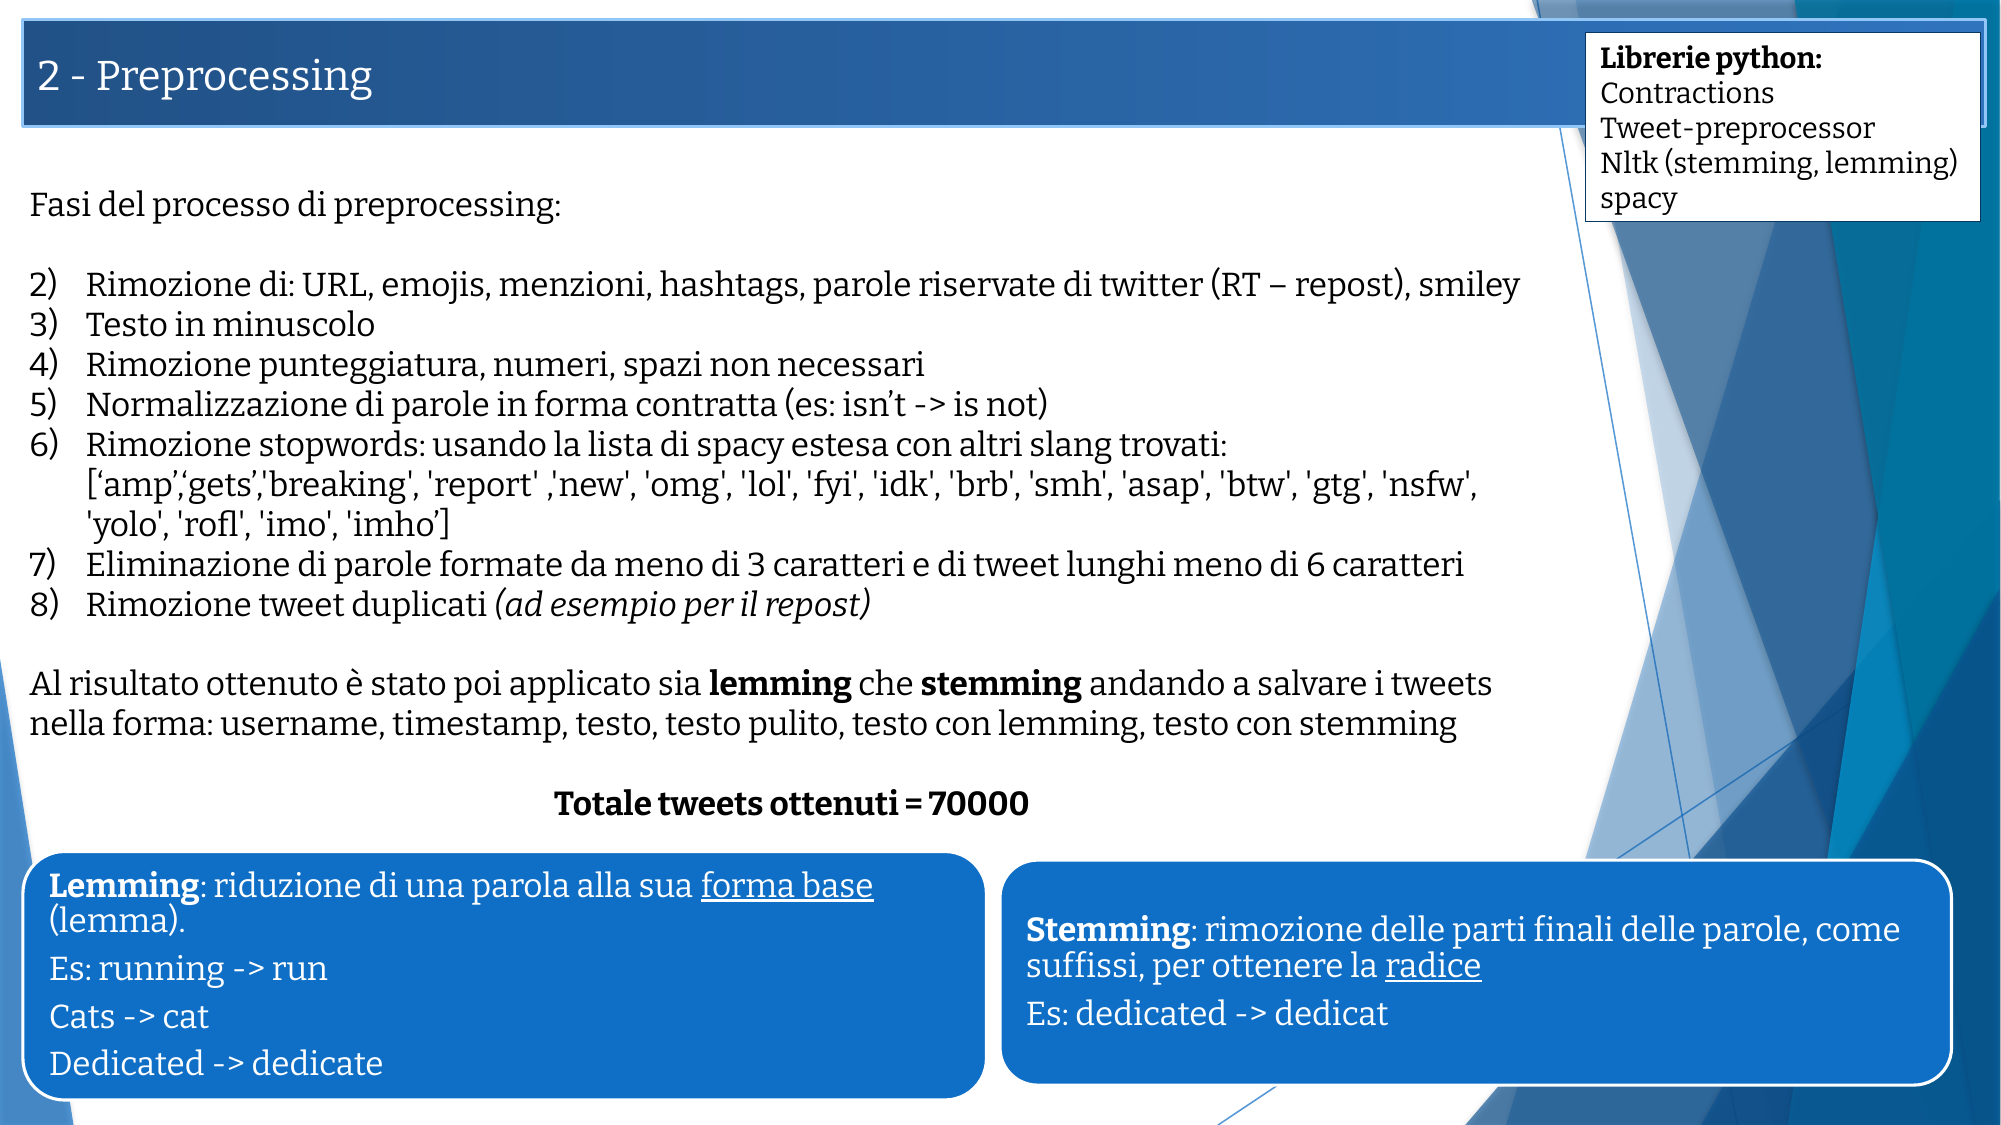

2 - Preprocessing
Librerie python:
Contractions
Tweet-preprocessor
Nltk (stemming, lemming)
spacy
Fasi del processo di preprocessing:

Rimozione di: URL, emojis, menzioni, hashtags, parole riservate di twitter (RT – repost), smiley
Testo in minuscolo
Rimozione punteggiatura, numeri, spazi non necessari
Normalizzazione di parole in forma contratta (es: isn’t -> is not)
Rimozione stopwords: usando la lista di spacy estesa con altri slang trovati: [‘amp’,‘gets’,'breaking', 'report' ,'new', 'omg', 'lol', 'fyi', 'idk', 'brb', 'smh', 'asap', 'btw', 'gtg', 'nsfw', 'yolo', 'rofl', 'imo', 'imho’]
Eliminazione di parole formate da meno di 3 caratteri e di tweet lunghi meno di 6 caratteri
Rimozione tweet duplicati (ad esempio per il repost)

Al risultato ottenuto è stato poi applicato sia lemming che stemming andando a salvare i tweets nella forma: username, timestamp, testo, testo pulito, testo con lemming, testo con stemming

Totale tweets ottenuti = 70000

Lemming: riduzione di una parola alla sua forma base (lemma).
Es: running -> run
Cats -> cat
Dedicated -> dedicate

Stemming: rimozione delle parti finali delle parole, come suffissi, per ottenere la radice
Es: dedicated -> dedicat